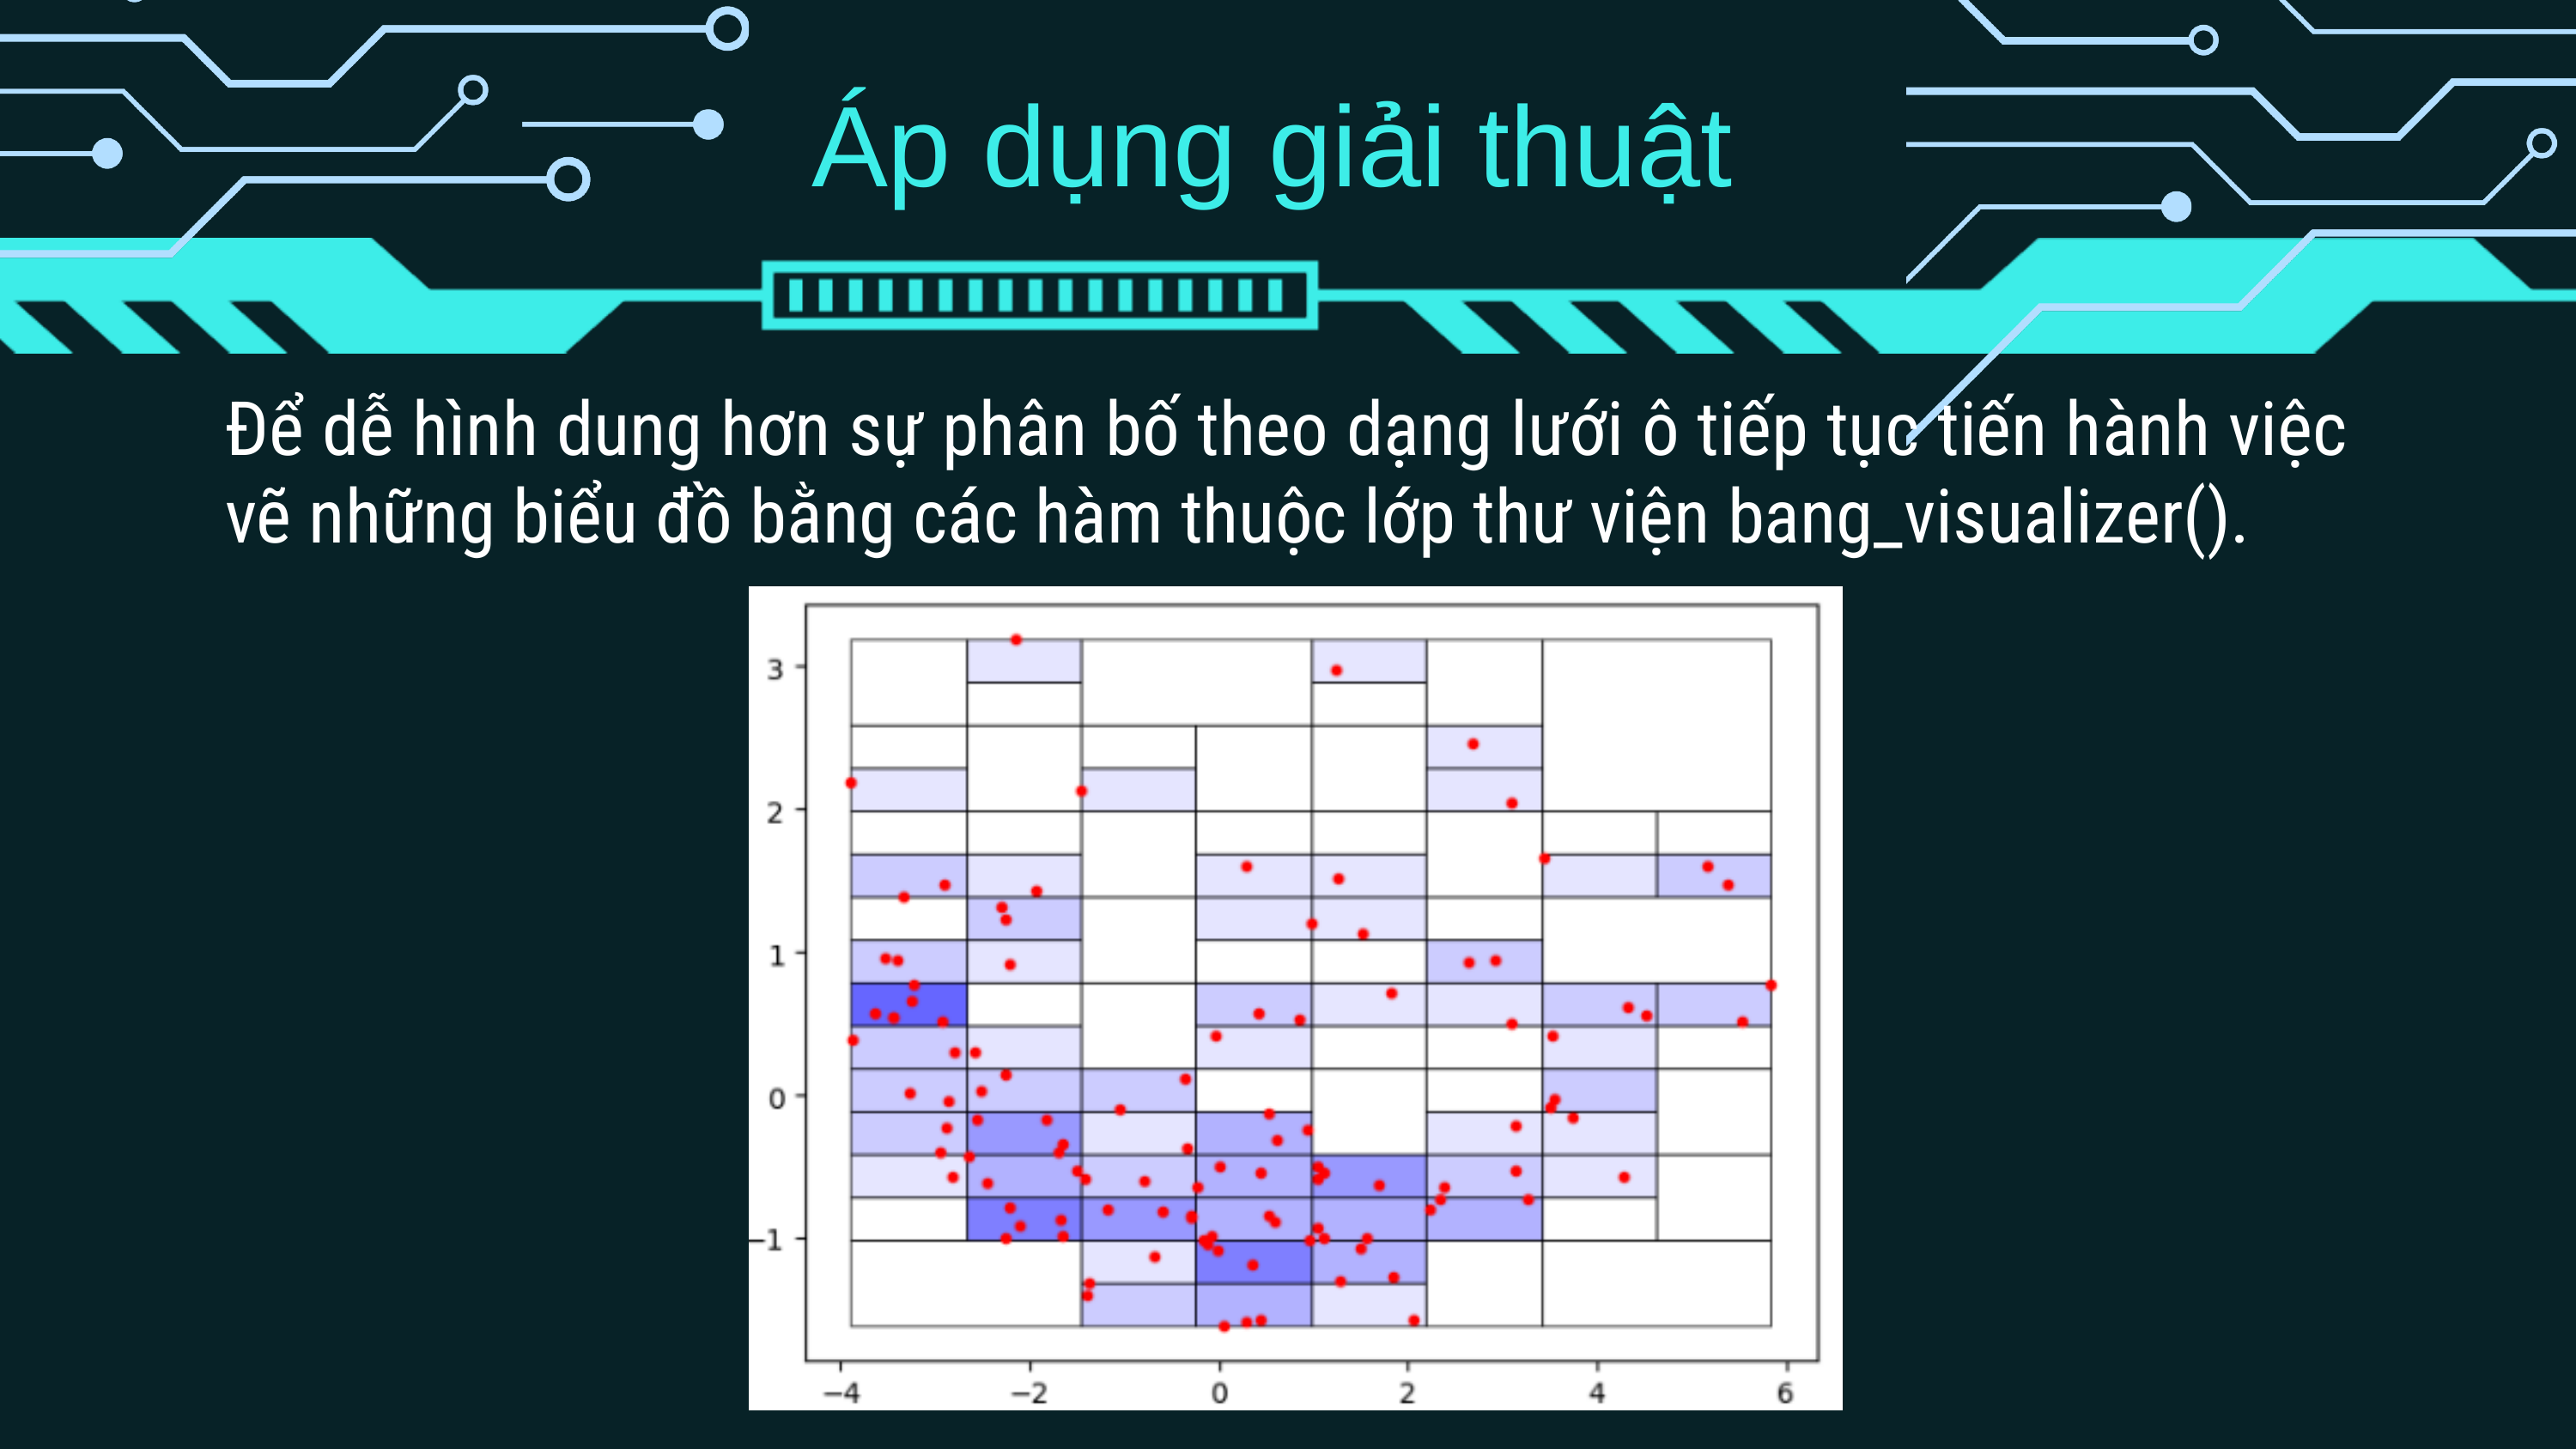

Áp dụng giải thuật

Để dễ hình dung hơn sự phân bố theo dạng lưới ô tiếp tục tiến hành việc vẽ những biểu đồ bằng các hàm thuộc lớp thư viện bang_visualizer().